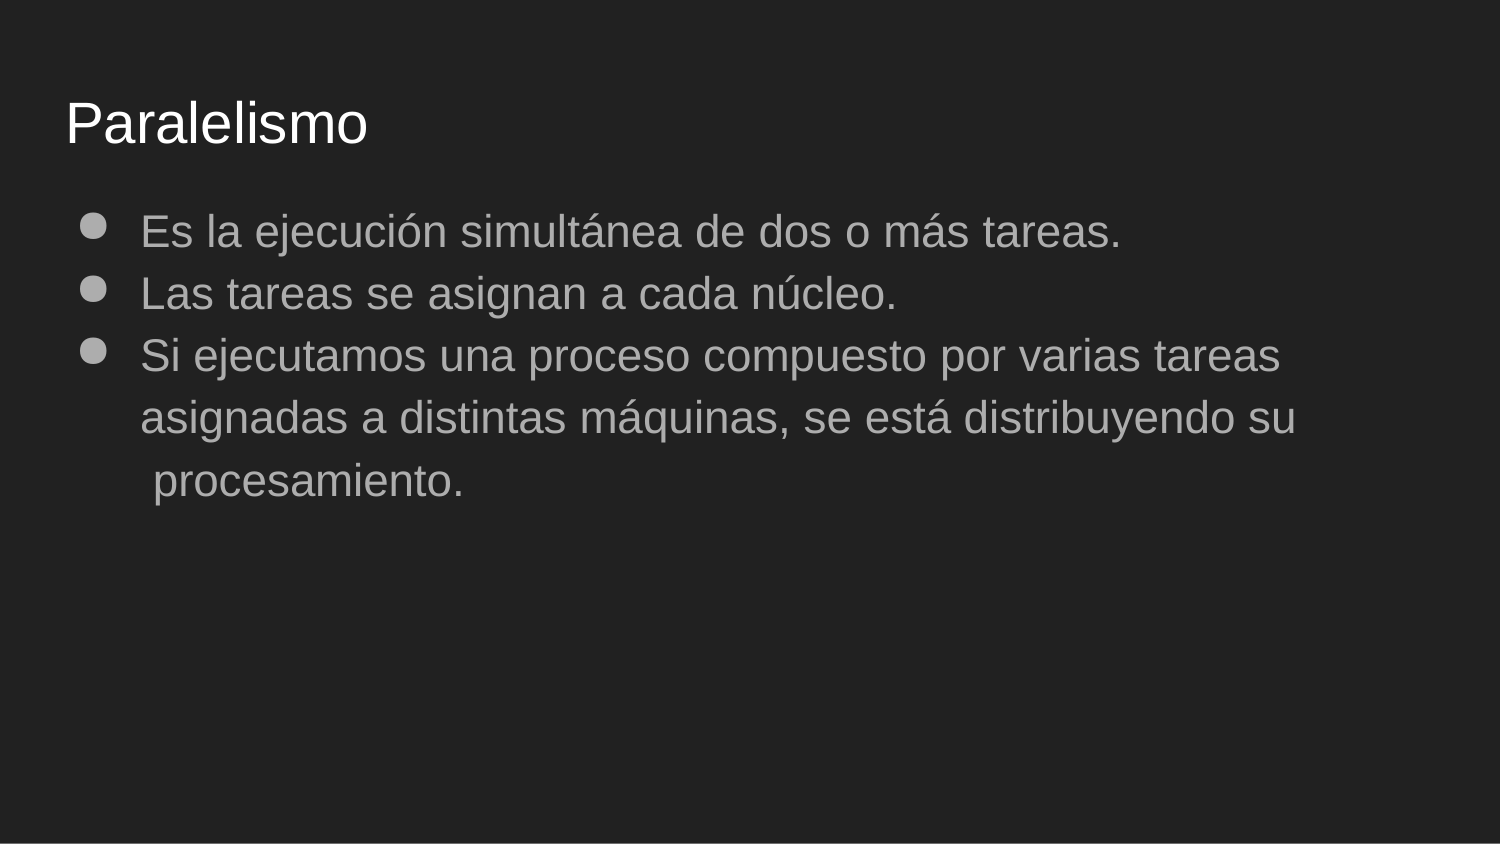

# Paralelismo
Es la ejecución simultánea de dos o más tareas.
Las tareas se asignan a cada núcleo.
Si ejecutamos una proceso compuesto por varias tareas  asignadas a distintas máquinas, se está distribuyendo su  procesamiento.